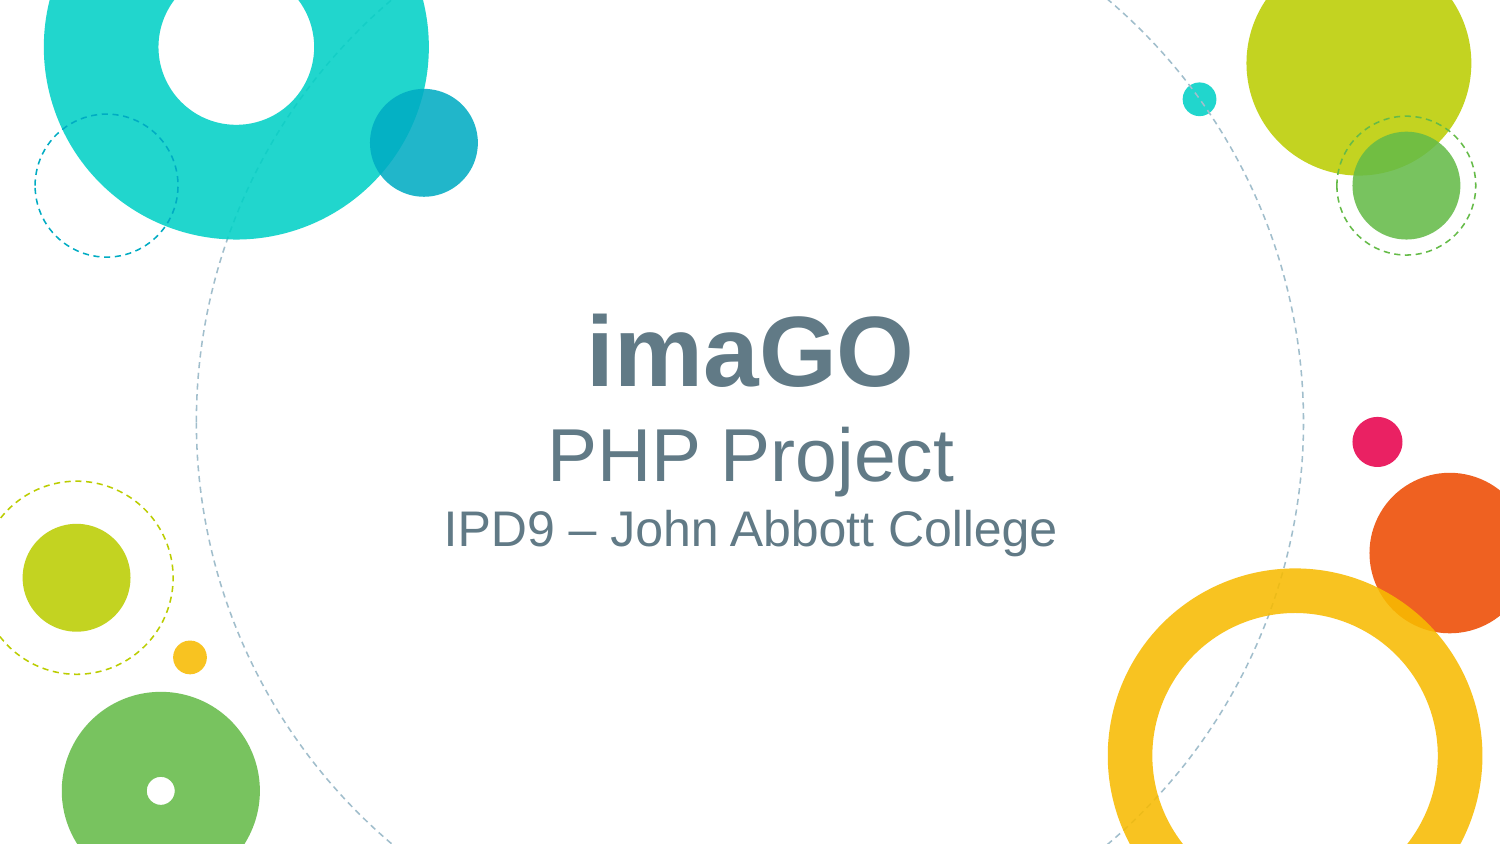

# imaGO PHP Project IPD9 – John Abbott College